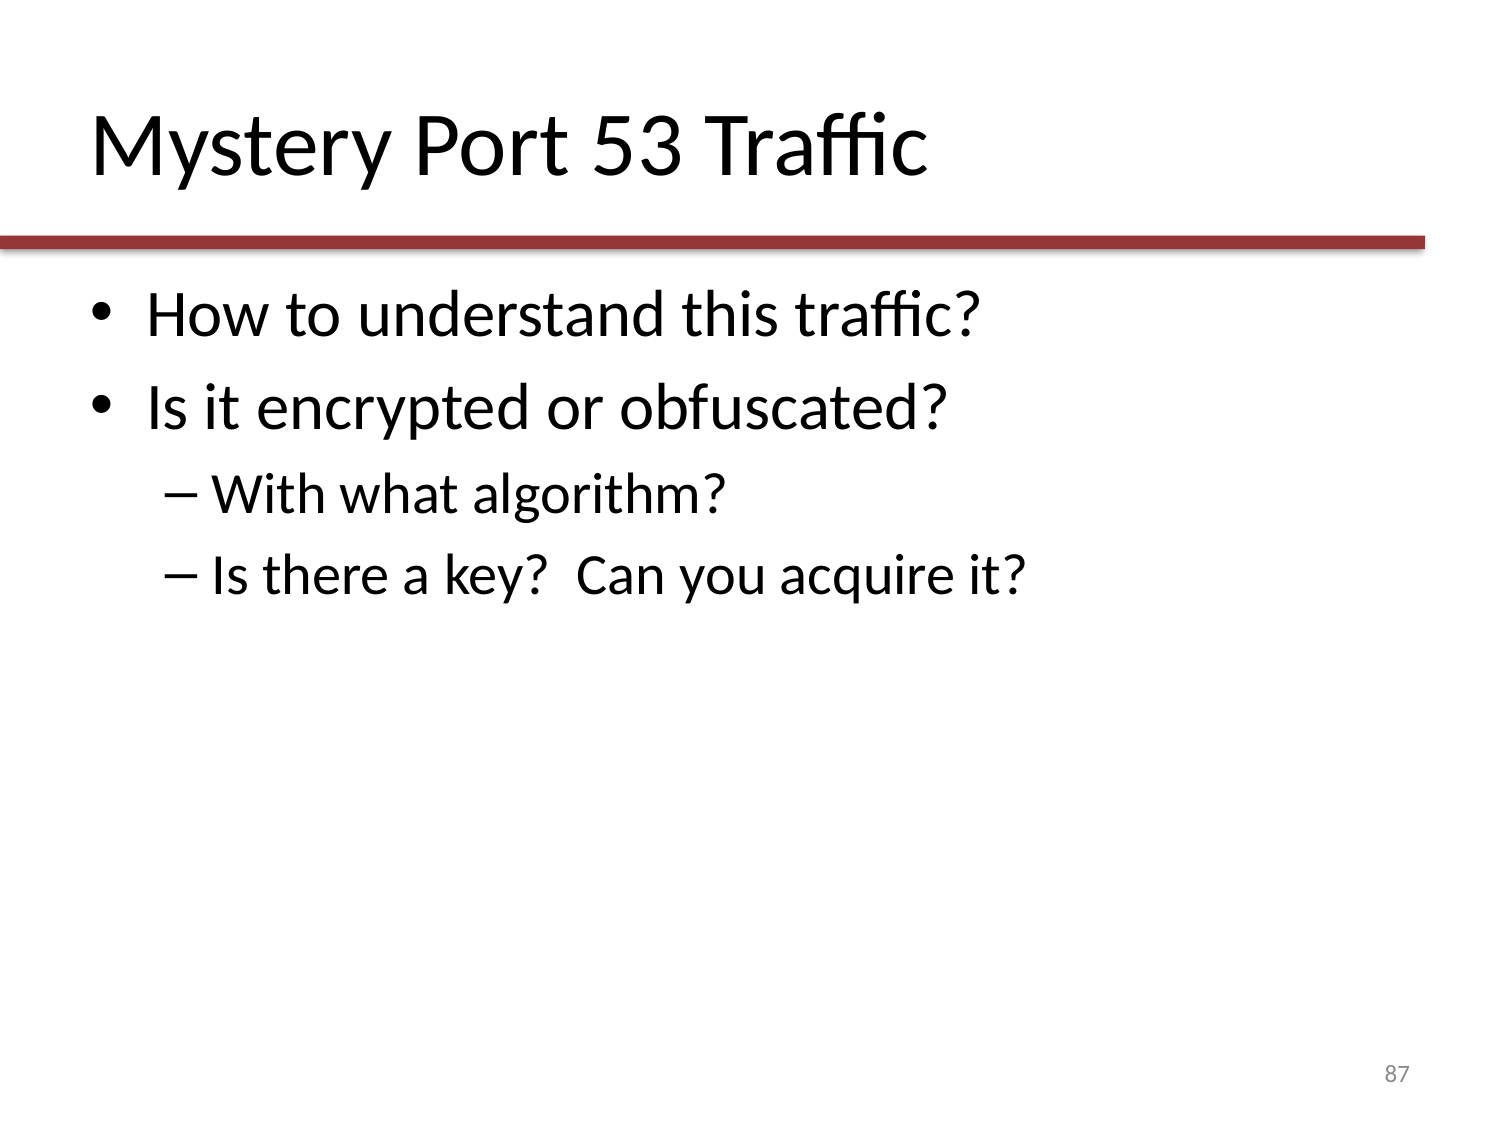

Mystery Port 53 Traffic
How to understand this traffic?
Is it encrypted or obfuscated?
With what algorithm?
Is there a key?  Can you acquire it?

87